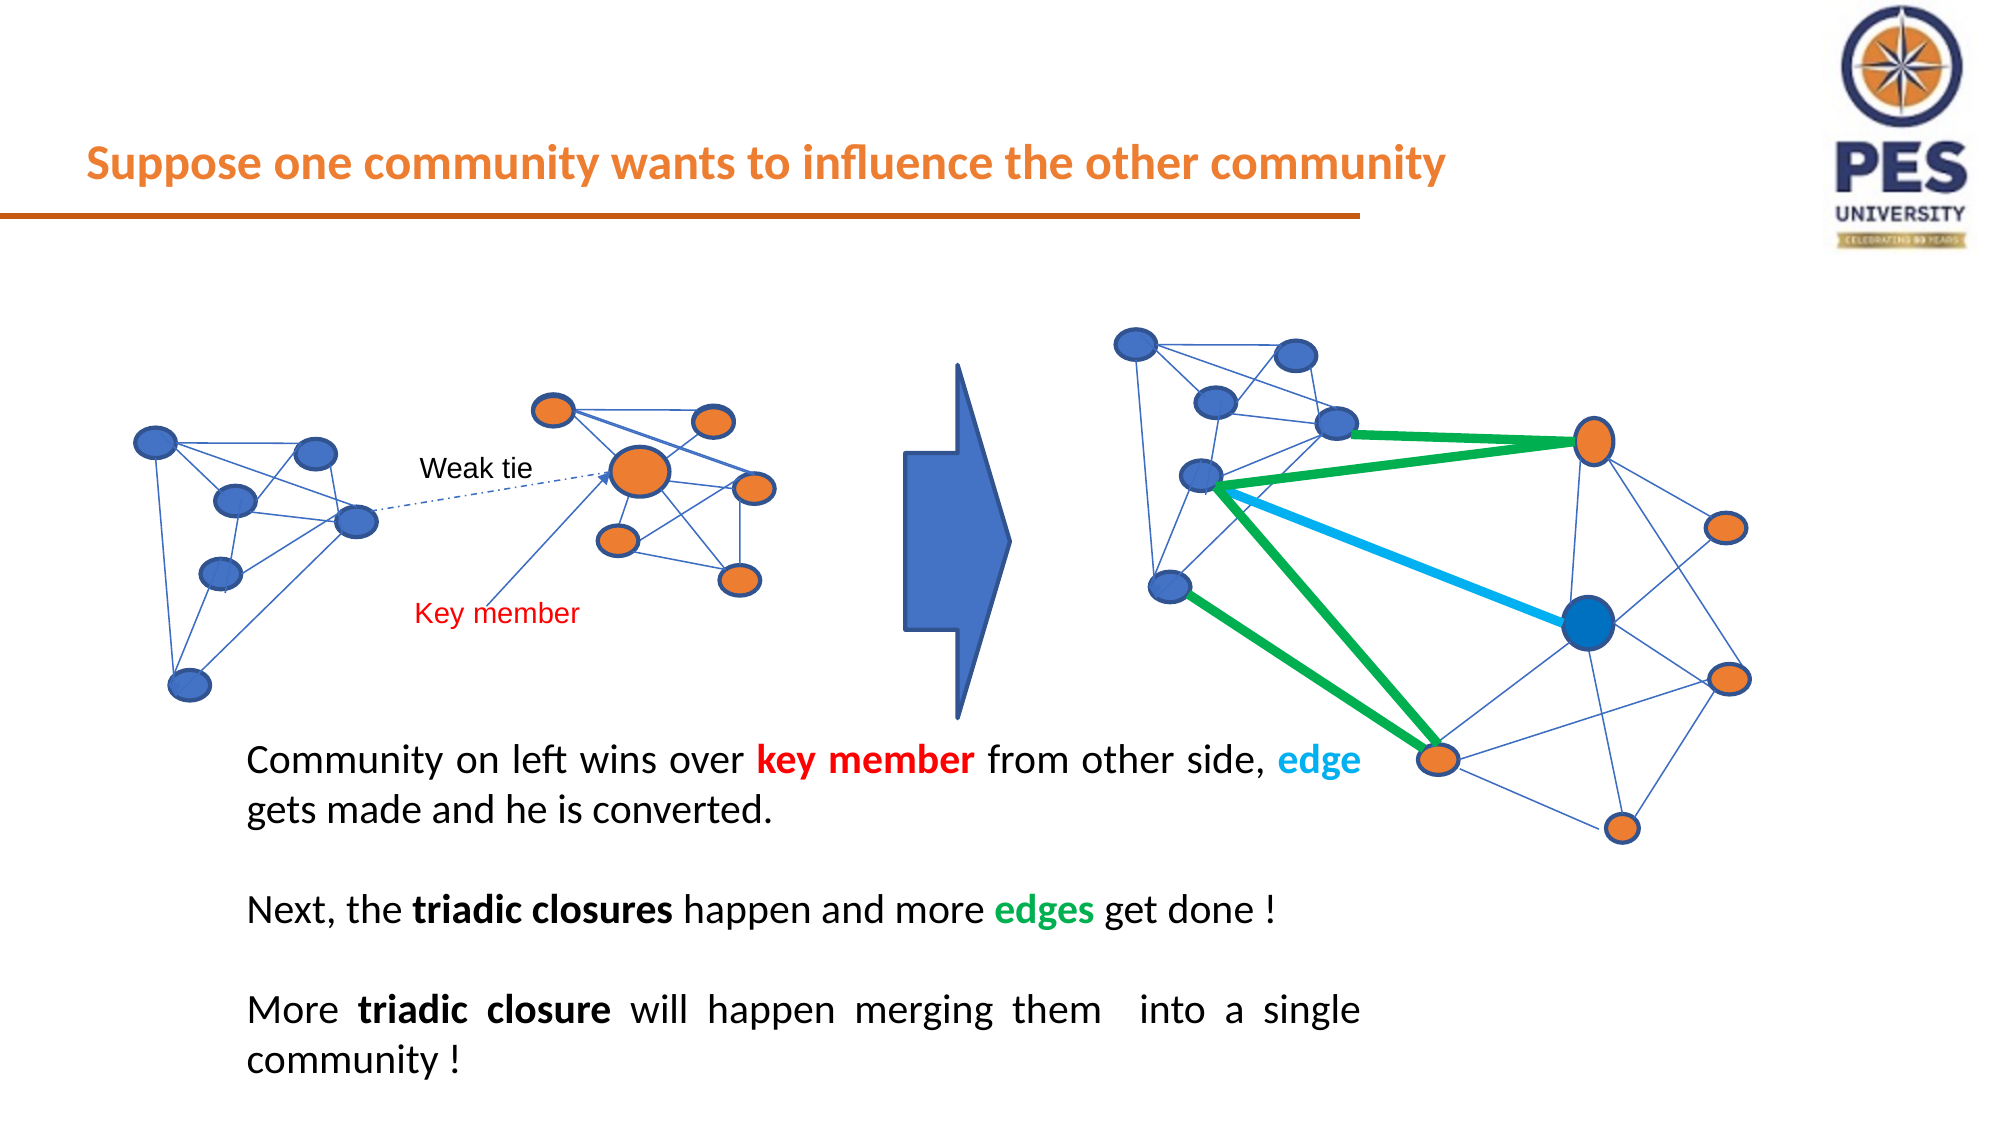

Suppose one community wants to influence the other community

Weak tie

Key member

Community on left wins over key member from other side, edge gets made and he is converted.

Next, the triadic closures happen and more edges get done !

More triadic closure will happen merging them  into a single community !